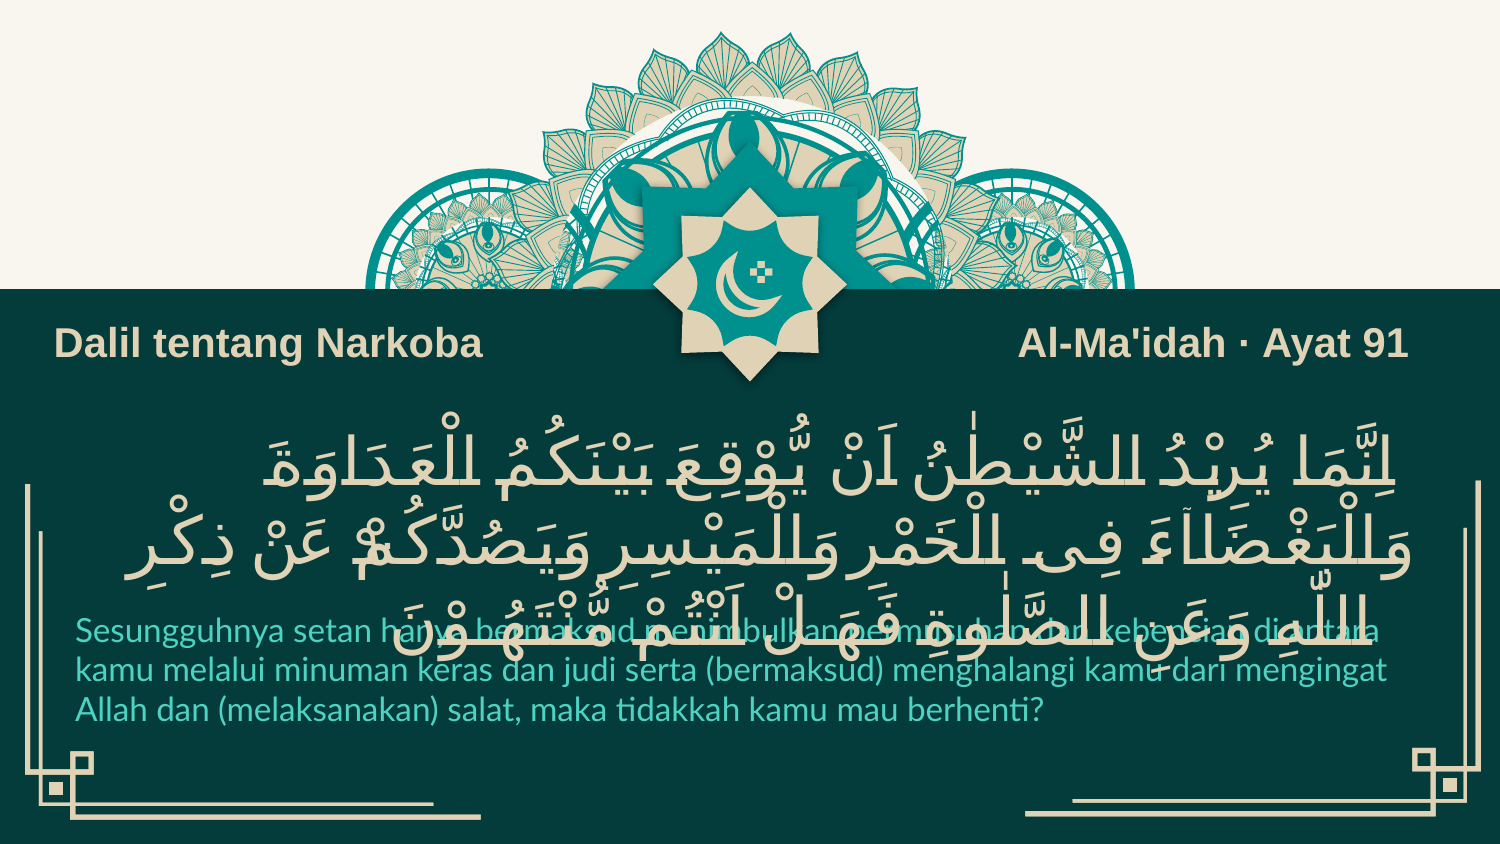

Al-Ma'idah · Ayat 91
Dalil tentang Narkoba
اِنَّمَا يُرِيْدُ الشَّيْطٰنُ اَنْ يُّوْقِعَ بَيْنَكُمُ الْعَدَاوَةَ وَالْبَغْضَاۤءَ فِى الْخَمْرِ وَالْمَيْسِرِ وَيَصُدَّكُمْ عَنْ ذِكْرِ اللّٰهِ وَعَنِ الصَّلٰوةِ فَهَلْ اَنْتُمْ مُّنْتَهُوْنَ

٩٠
Sesungguhnya setan hanya bermaksud menimbulkan permusuhan dan kebencian di antara kamu melalui minuman keras dan judi serta (bermaksud) menghalangi kamu dari mengingat Allah dan (melaksanakan) salat, maka tidakkah kamu mau berhenti?